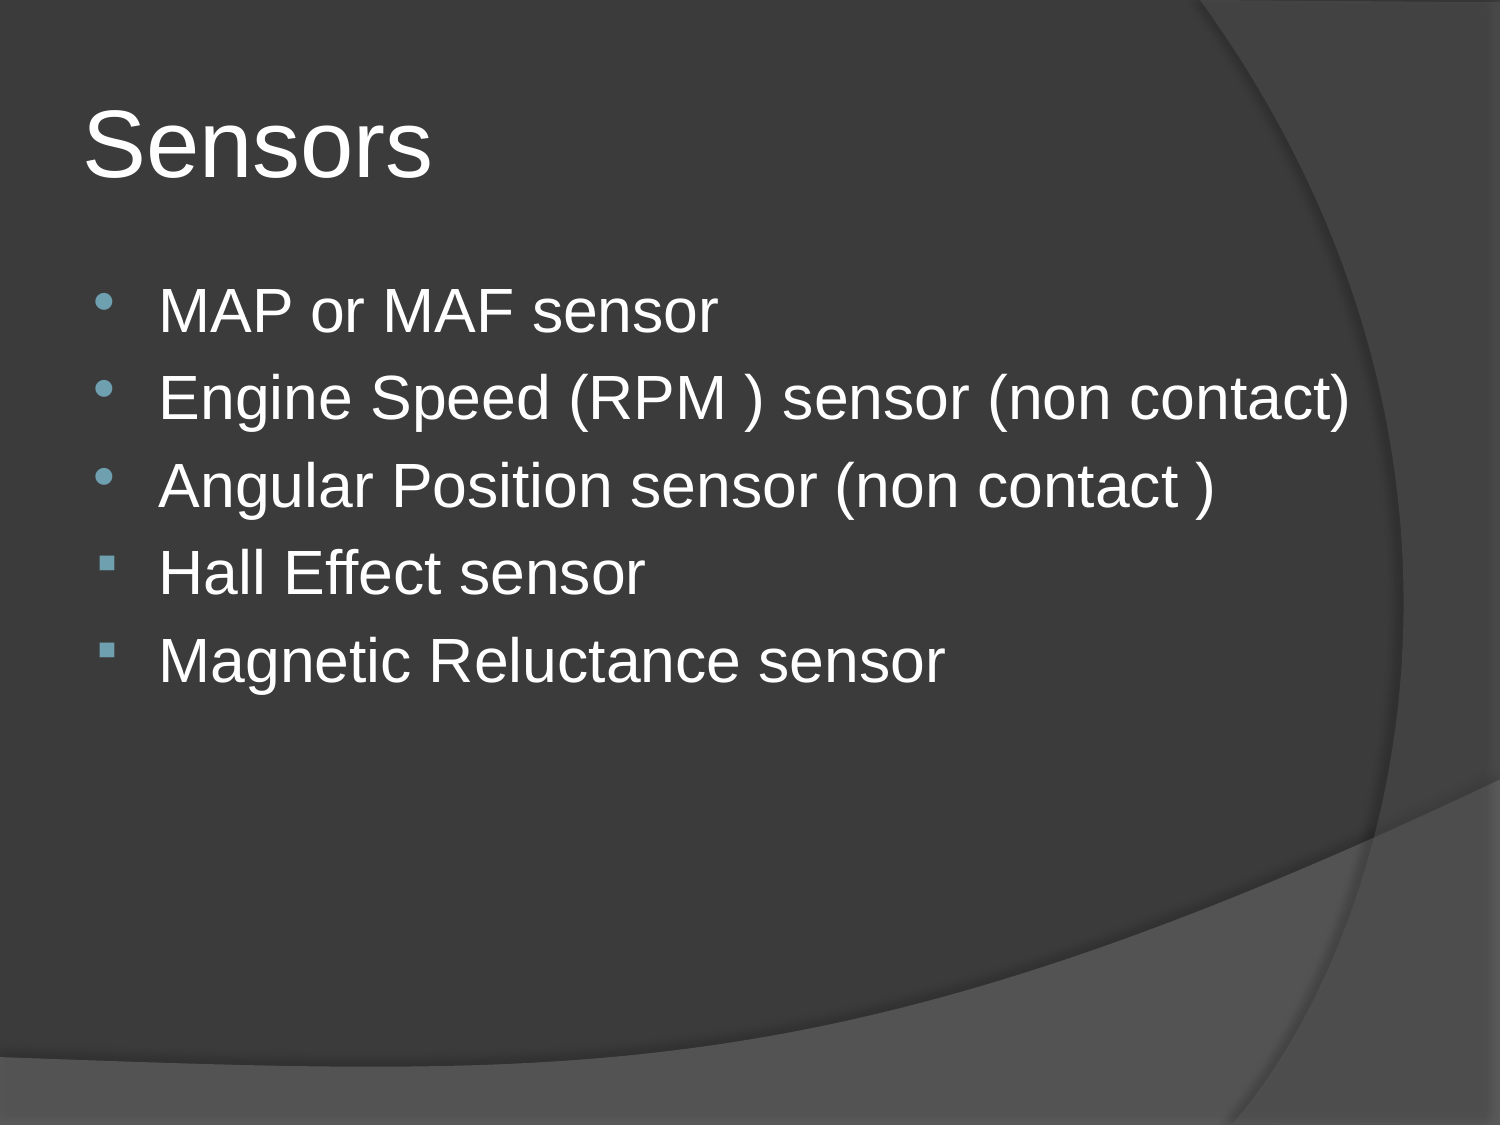

# Sensors
MAP or MAF sensor
Engine Speed (RPM ) sensor (non contact)
Angular Position sensor (non contact )
Hall Effect sensor
Magnetic Reluctance sensor